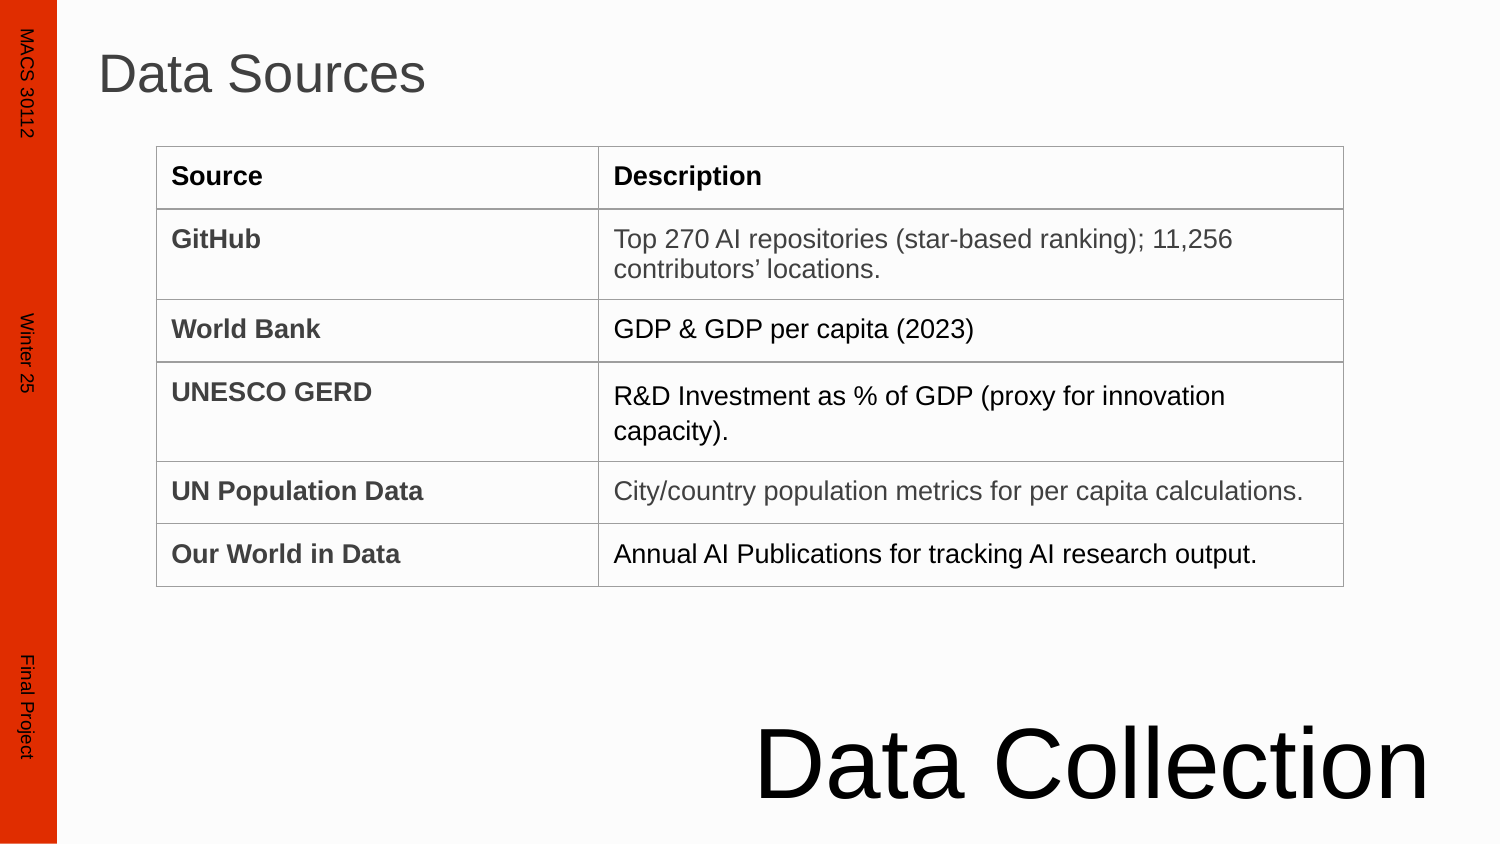

Data Sources

MACS 30112
| Source | Description |
| --- | --- |
| GitHub | Top 270 AI repositories (star-based ranking); 11,256 contributors’ locations. |
| World Bank | GDP & GDP per capita (2023) |
| UNESCO GERD | R&D Investment as % of GDP (proxy for innovation capacity). |
| UN Population Data | City/country population metrics for per capita calculations. |
| Our World in Data | Annual AI Publications for tracking AI research output. |
Winter 25
Final Project
# Data Collection